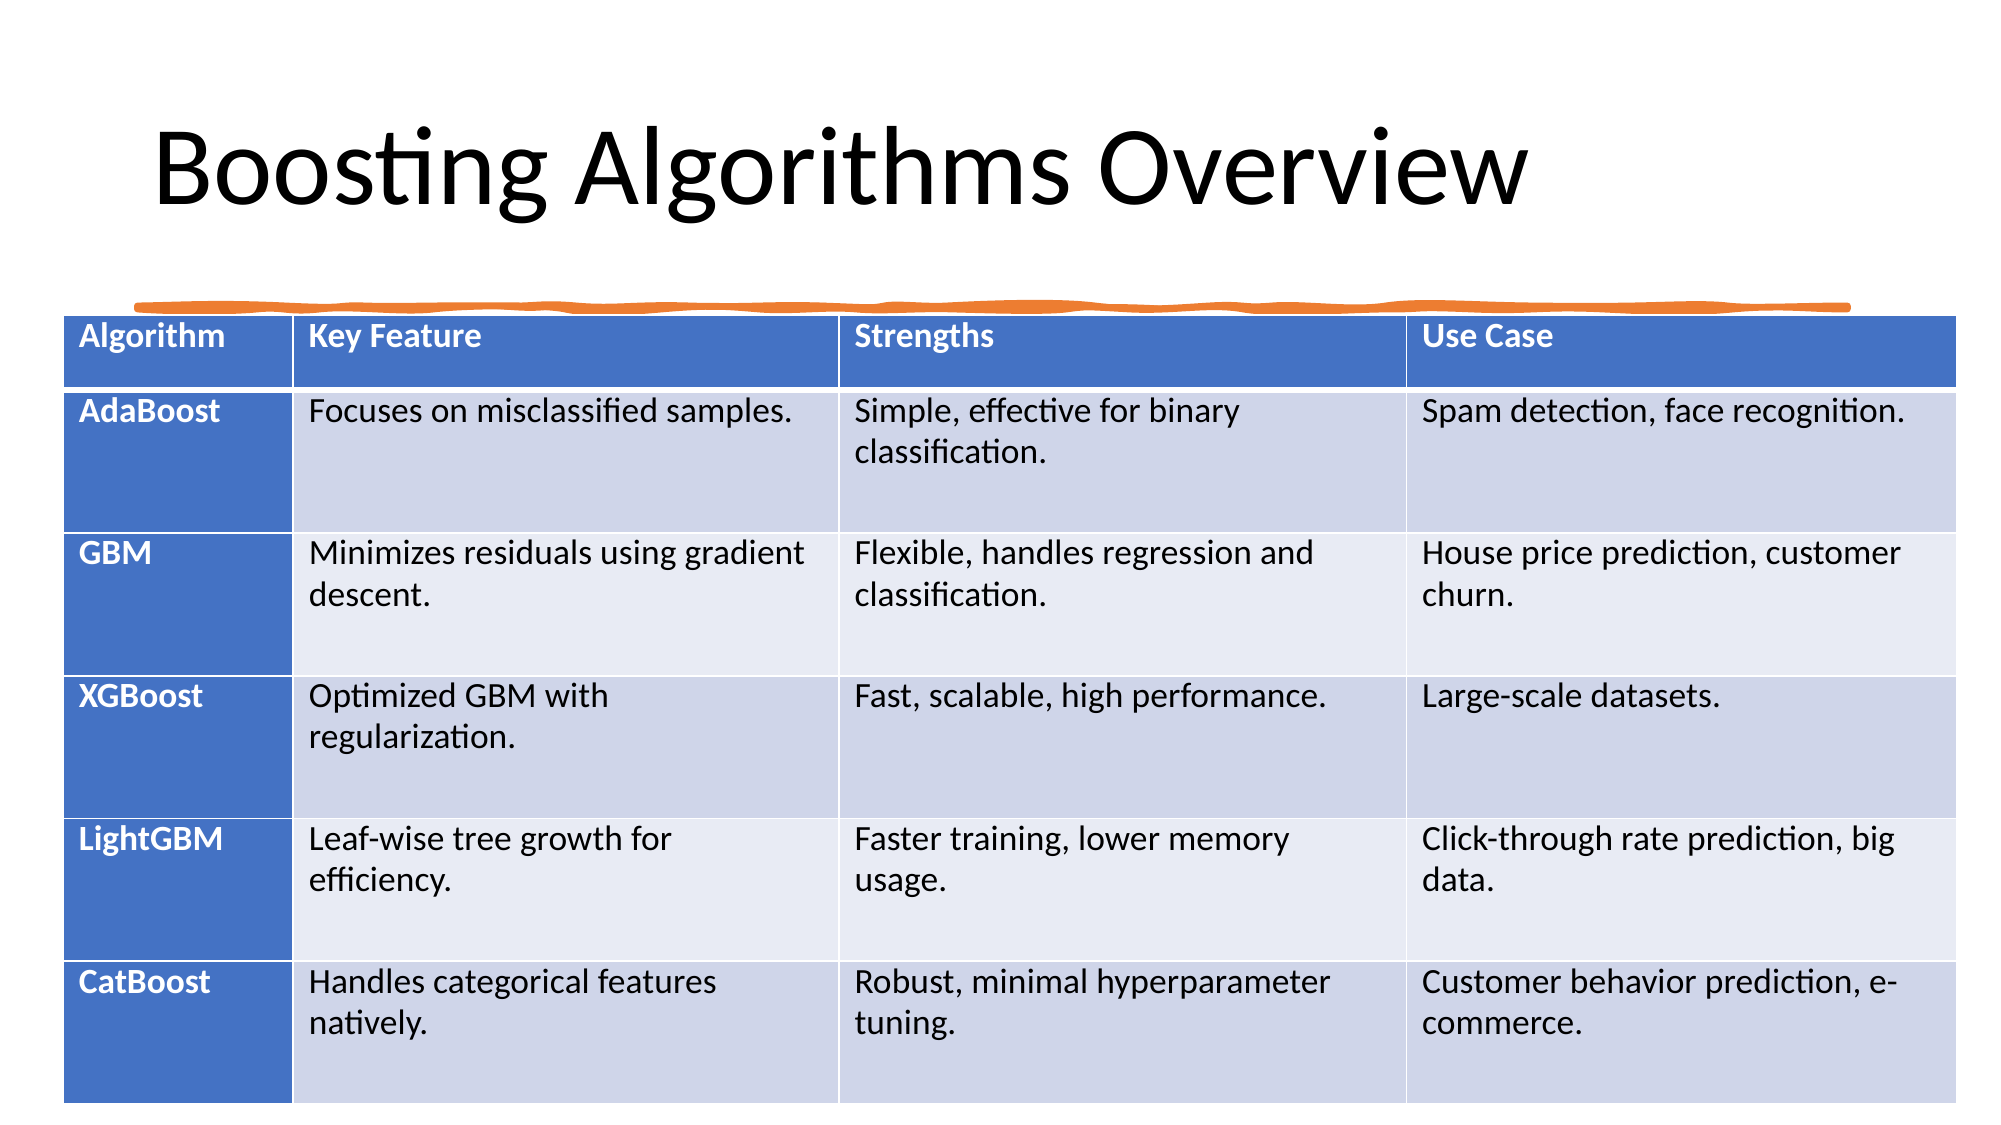

# Boosting Algorithms Overview

| Algorithm | Key Feature | Strengths | Use Case |
| --- | --- | --- | --- |
| AdaBoost | Focuses on misclassified samples. | Simple, effective for binary classification. | Spam detection, face recognition. |
| GBM | Minimizes residuals using gradient descent. | Flexible, handles regression and classification. | House price prediction, customer churn. |
| XGBoost | Optimized GBM with regularization. | Fast, scalable, high performance. | Large-scale datasets. |
| LightGBM | Leaf-wise tree growth for efficiency. | Faster training, lower memory usage. | Click-through rate prediction, big data. |
| CatBoost | Handles categorical features natively. | Robust, minimal hyperparameter tuning. | Customer behavior prediction, e-commerce. |